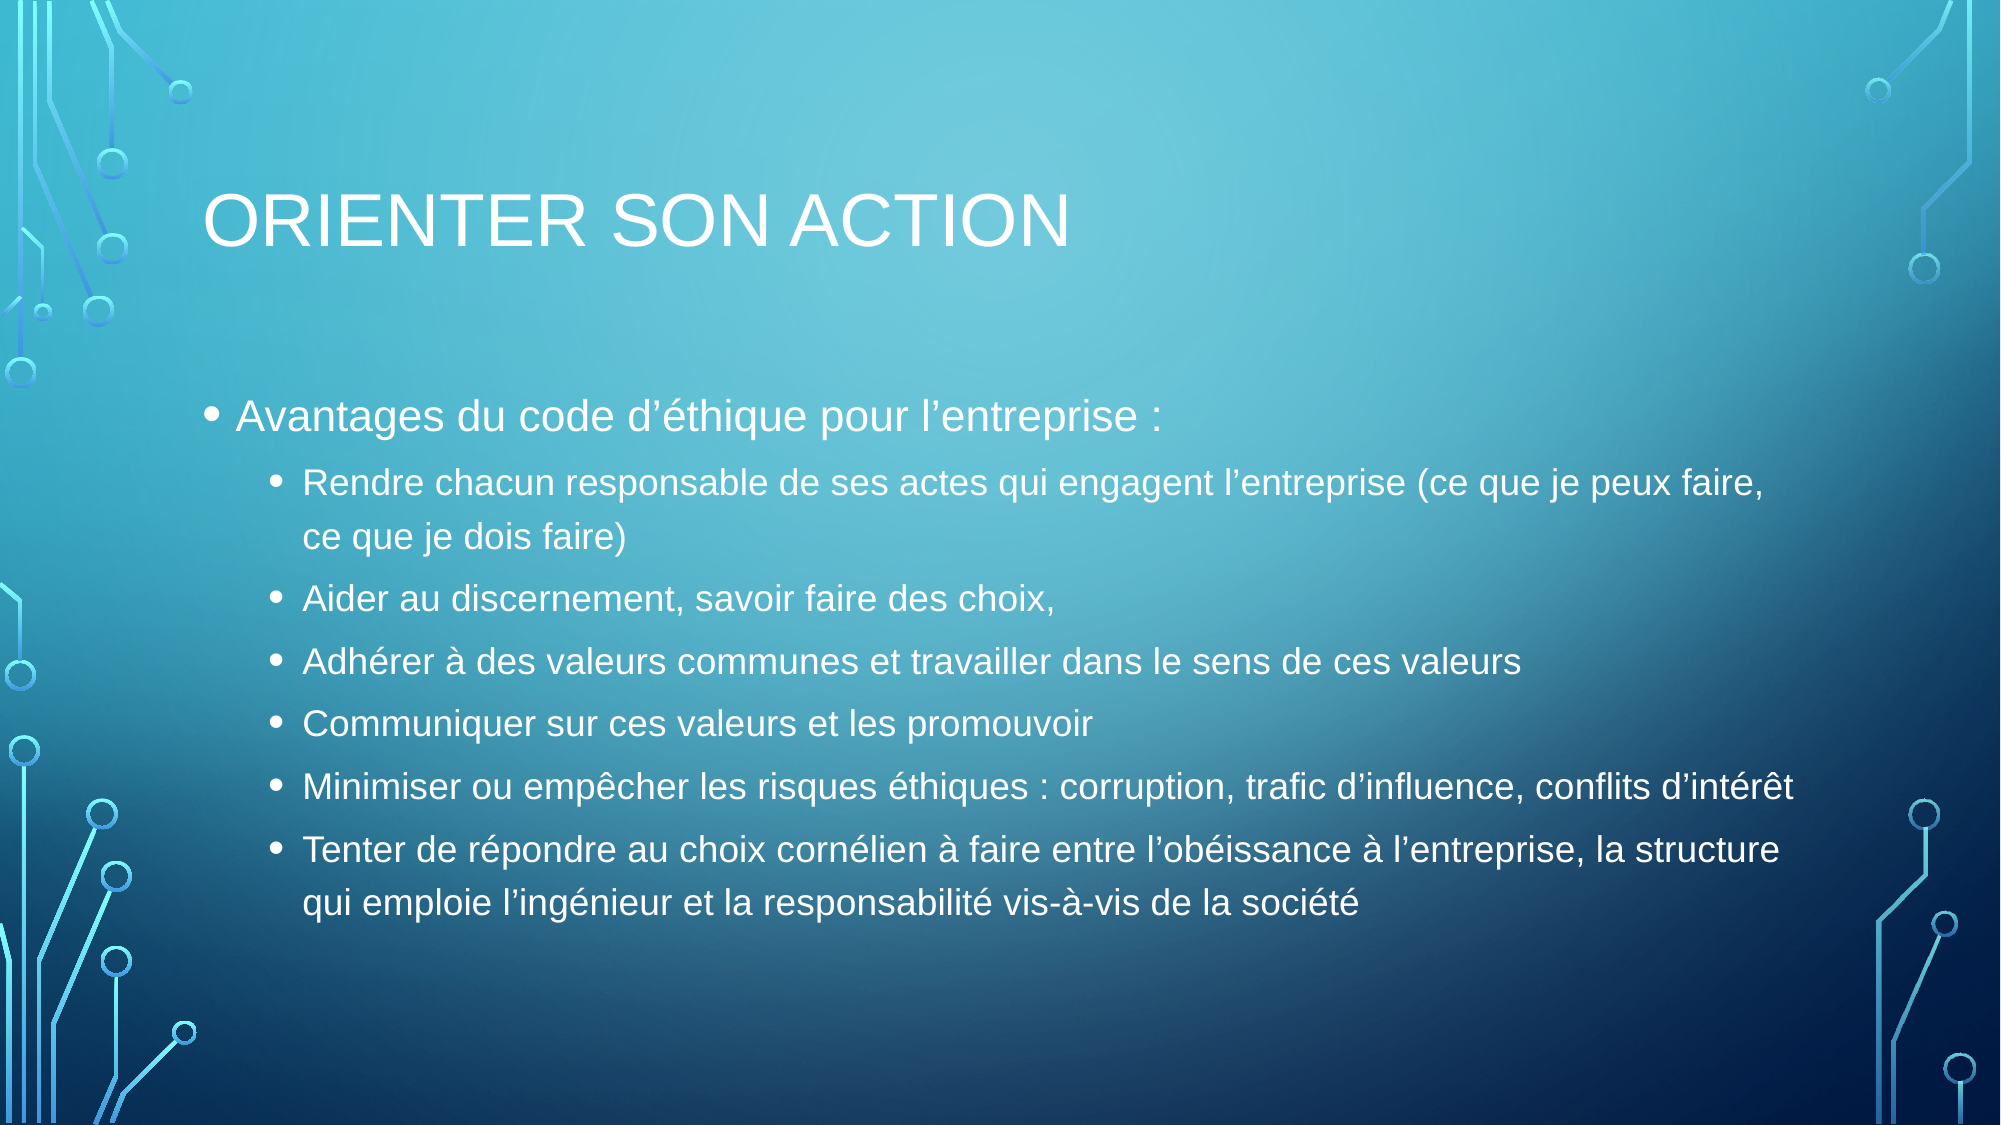

# Orienter son action
Avantages du code d’éthique pour l’entreprise :
Rendre chacun responsable de ses actes qui engagent l’entreprise (ce que je peux faire, ce que je dois faire)
Aider au discernement, savoir faire des choix,
Adhérer à des valeurs communes et travailler dans le sens de ces valeurs
Communiquer sur ces valeurs et les promouvoir
Minimiser ou empêcher les risques éthiques : corruption, trafic d’influence, conflits d’intérêt
Tenter de répondre au choix cornélien à faire entre l’obéissance à l’entreprise, la structure qui emploie l’ingénieur et la responsabilité vis-à-vis de la société